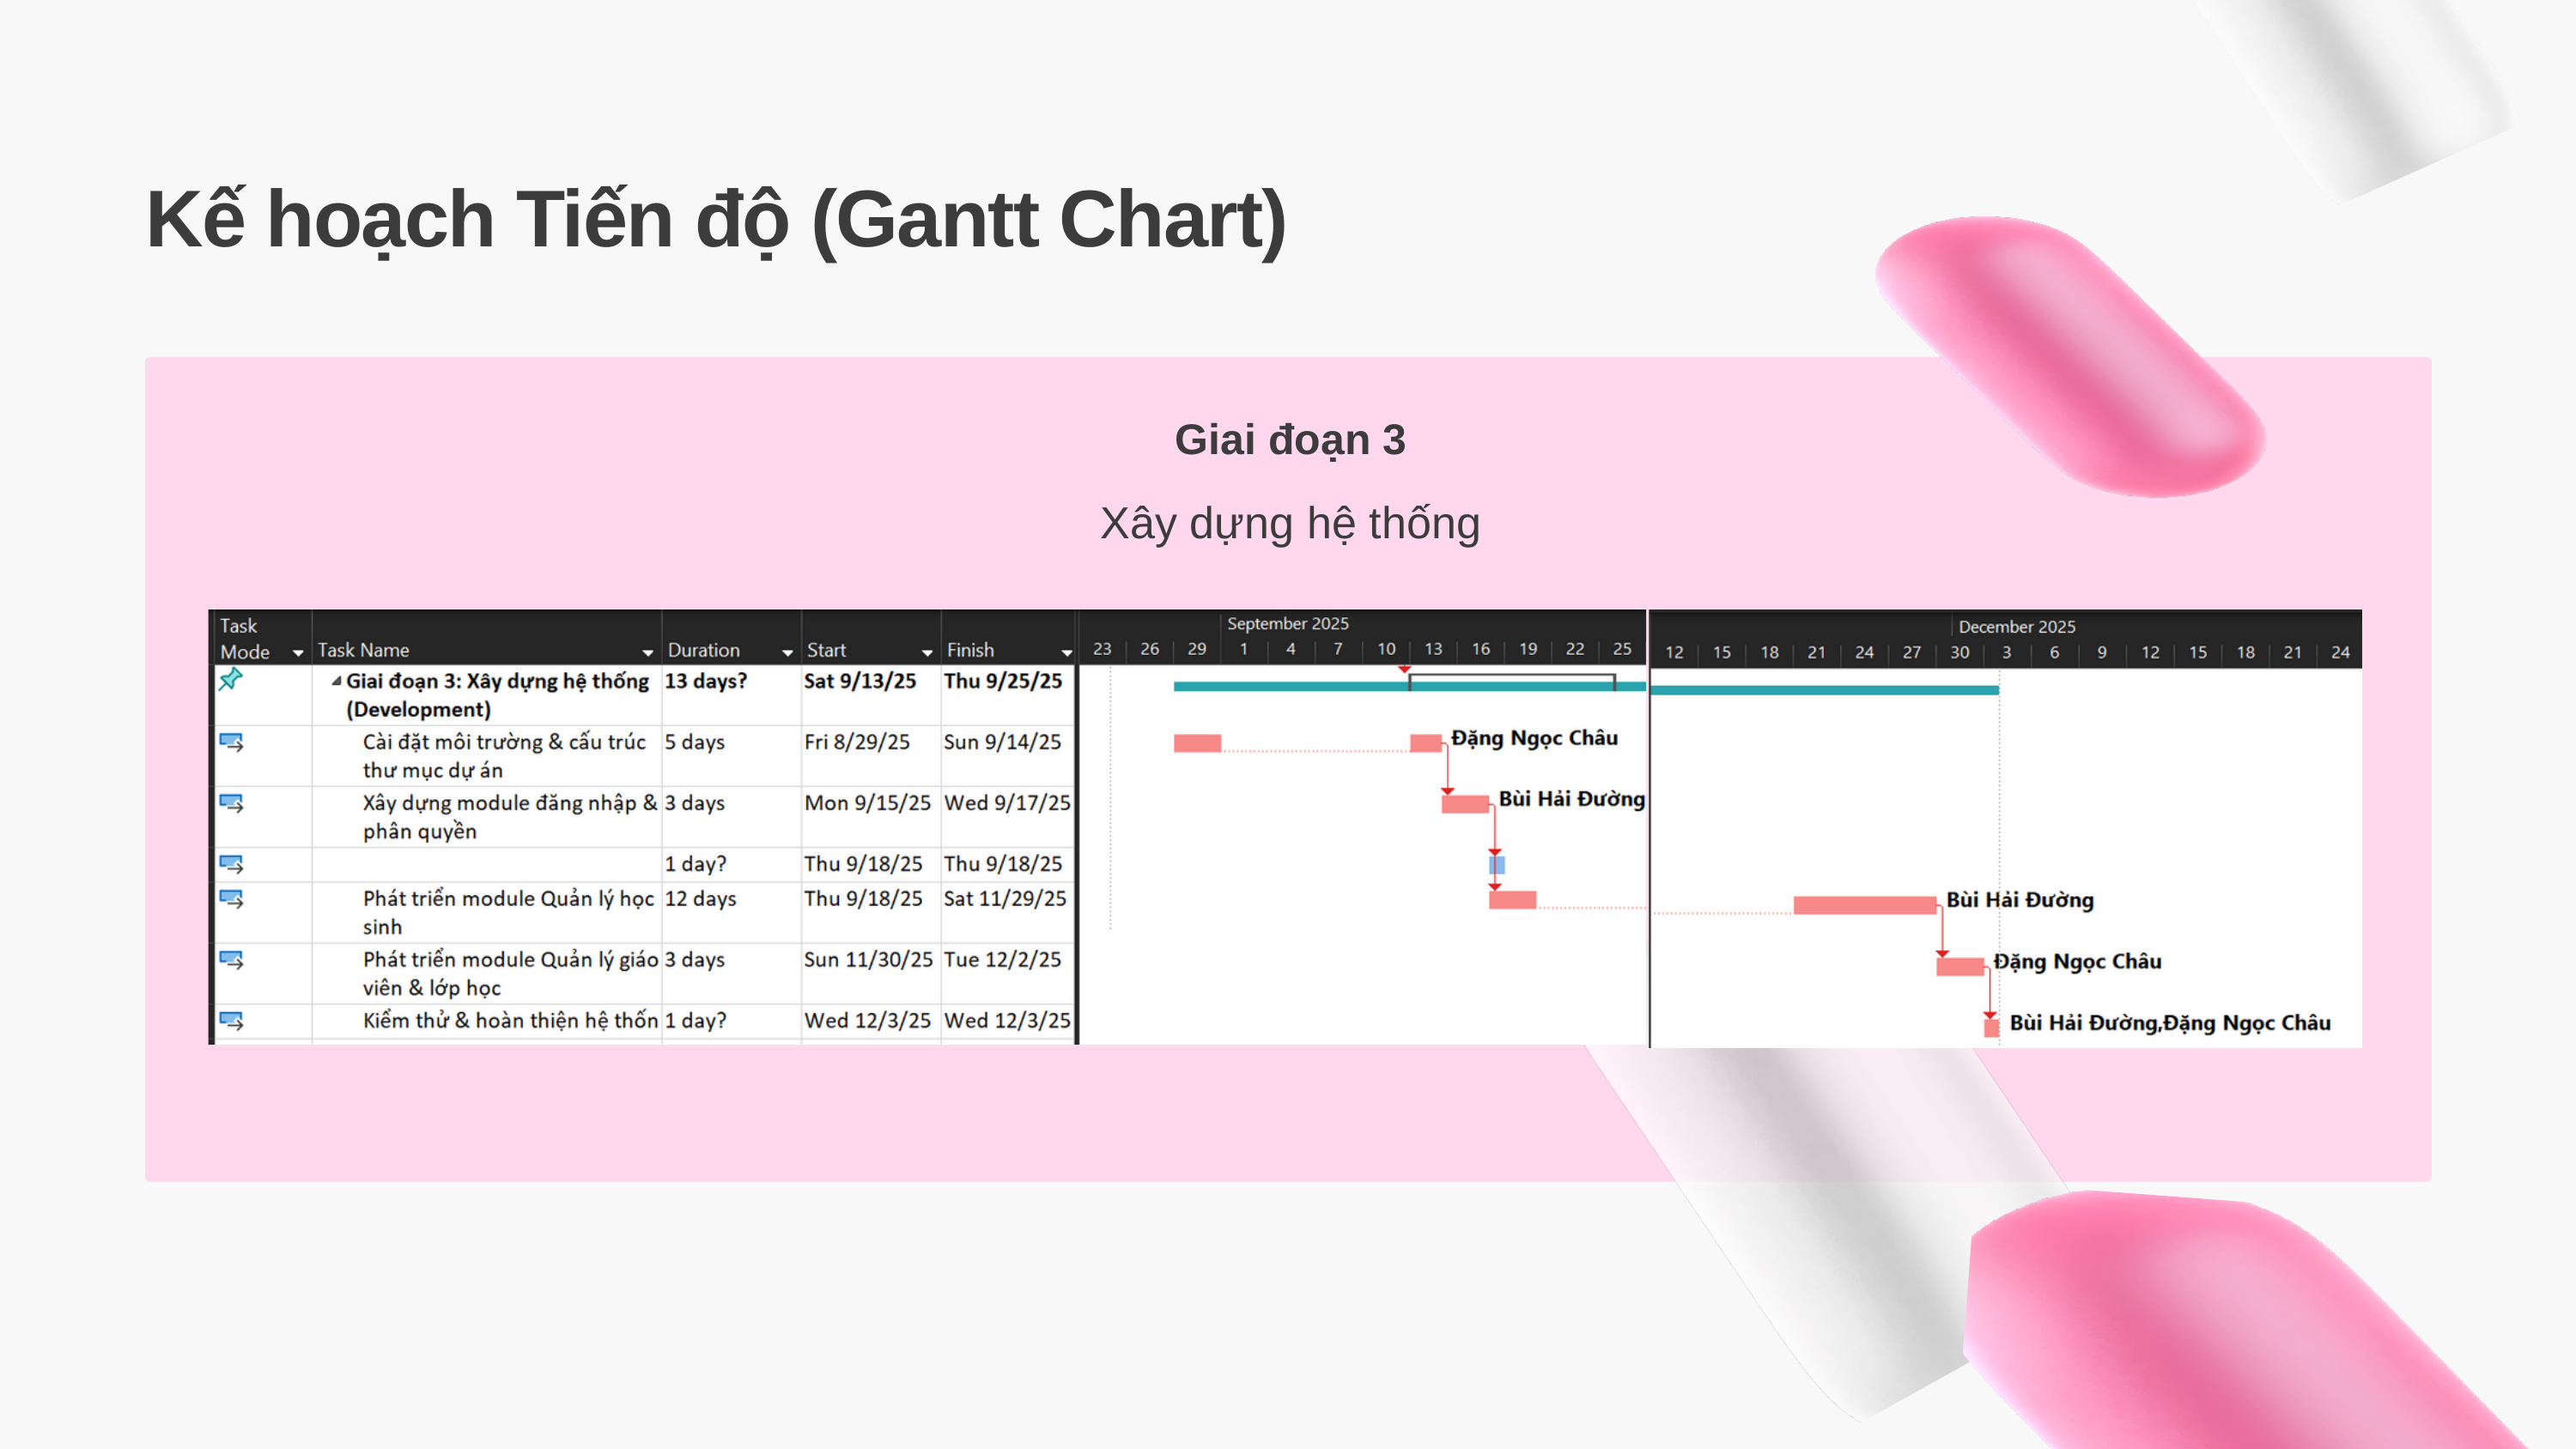

Kế hoạch Tiến độ (Gantt Chart)

Giai đoạn 3
Xây dựng hệ thống